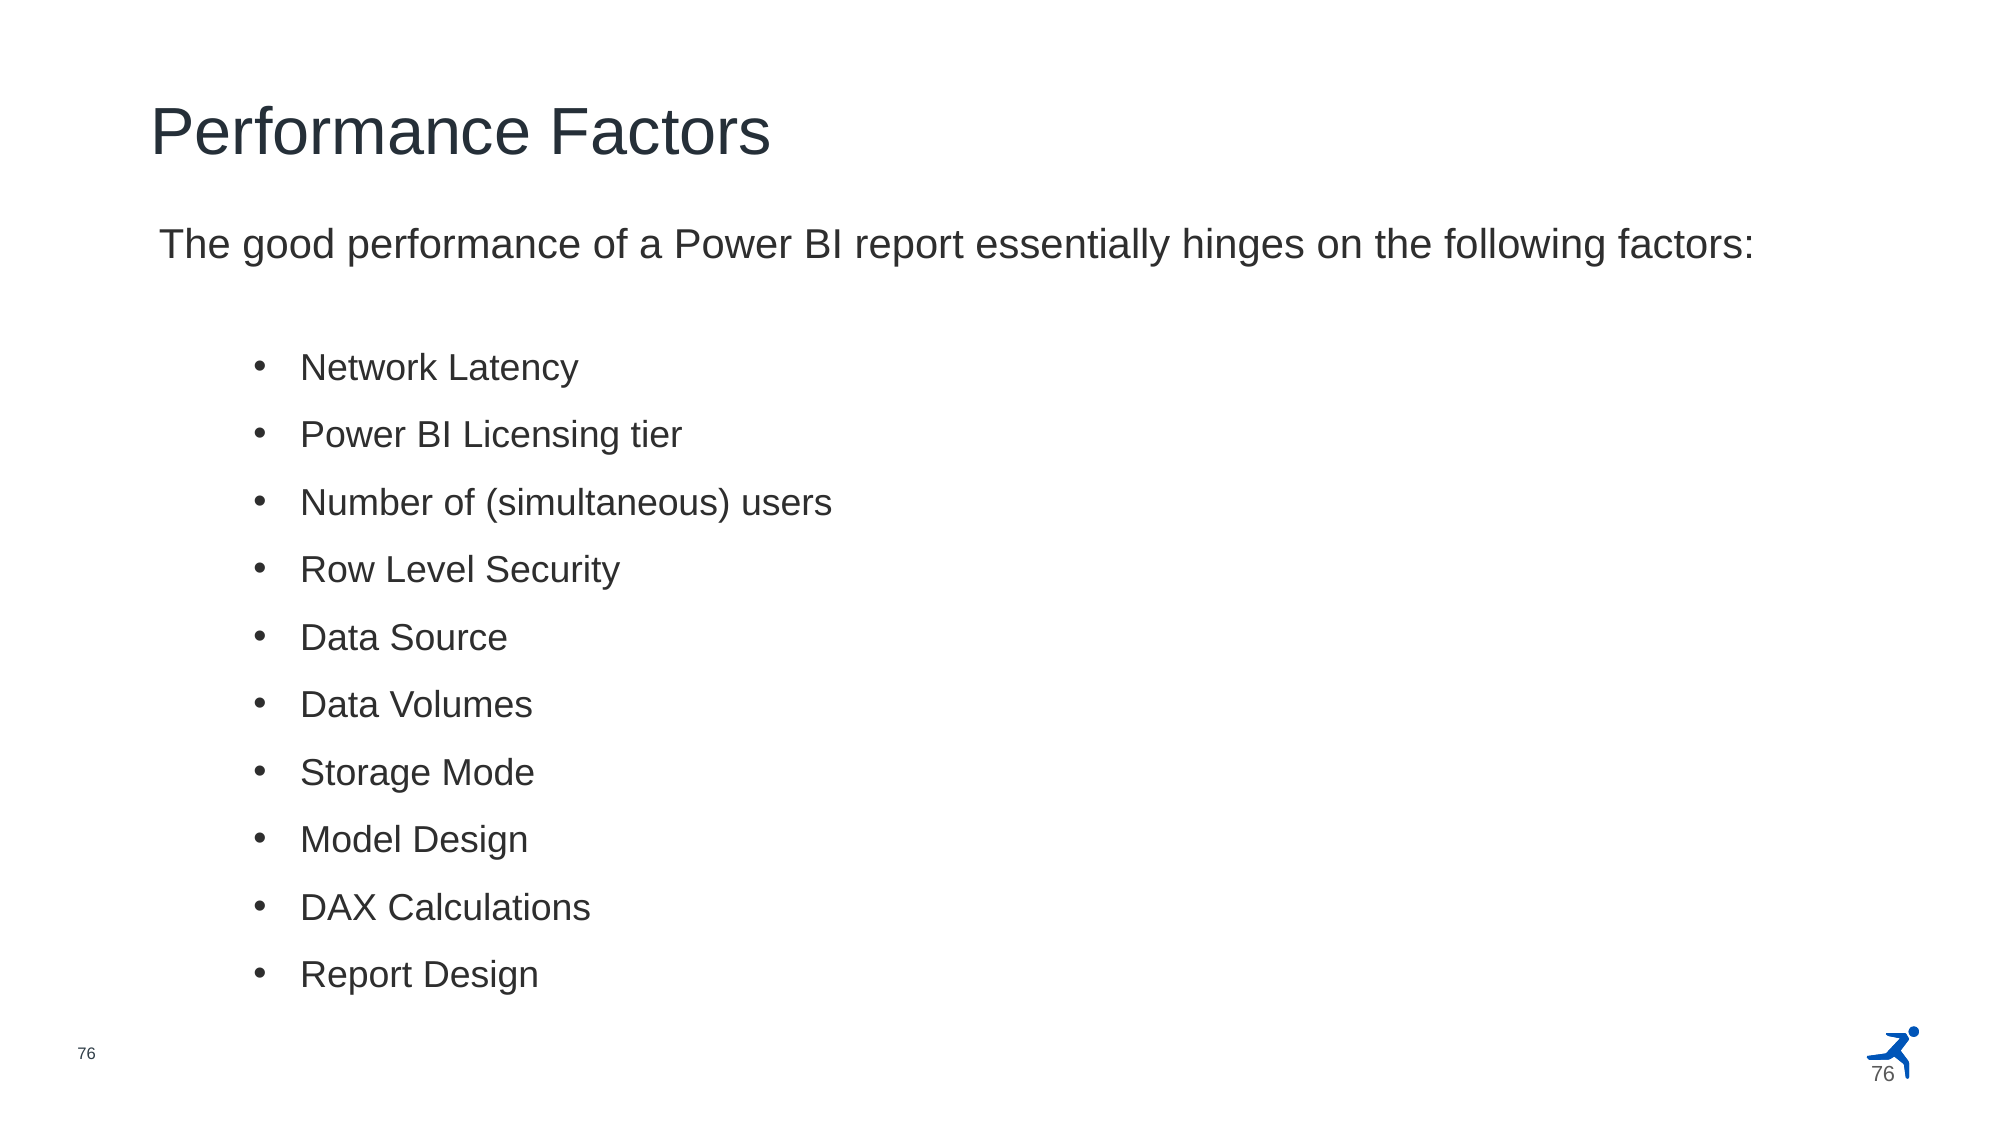

# Performance Factors
The good performance of a Power BI report essentially hinges on the following factors:

Network Latency
Power BI Licensing tier
Number of (simultaneous) users
Row Level Security
Data Source
Data Volumes
Storage Mode
Model Design
DAX Calculations
Report Design

76